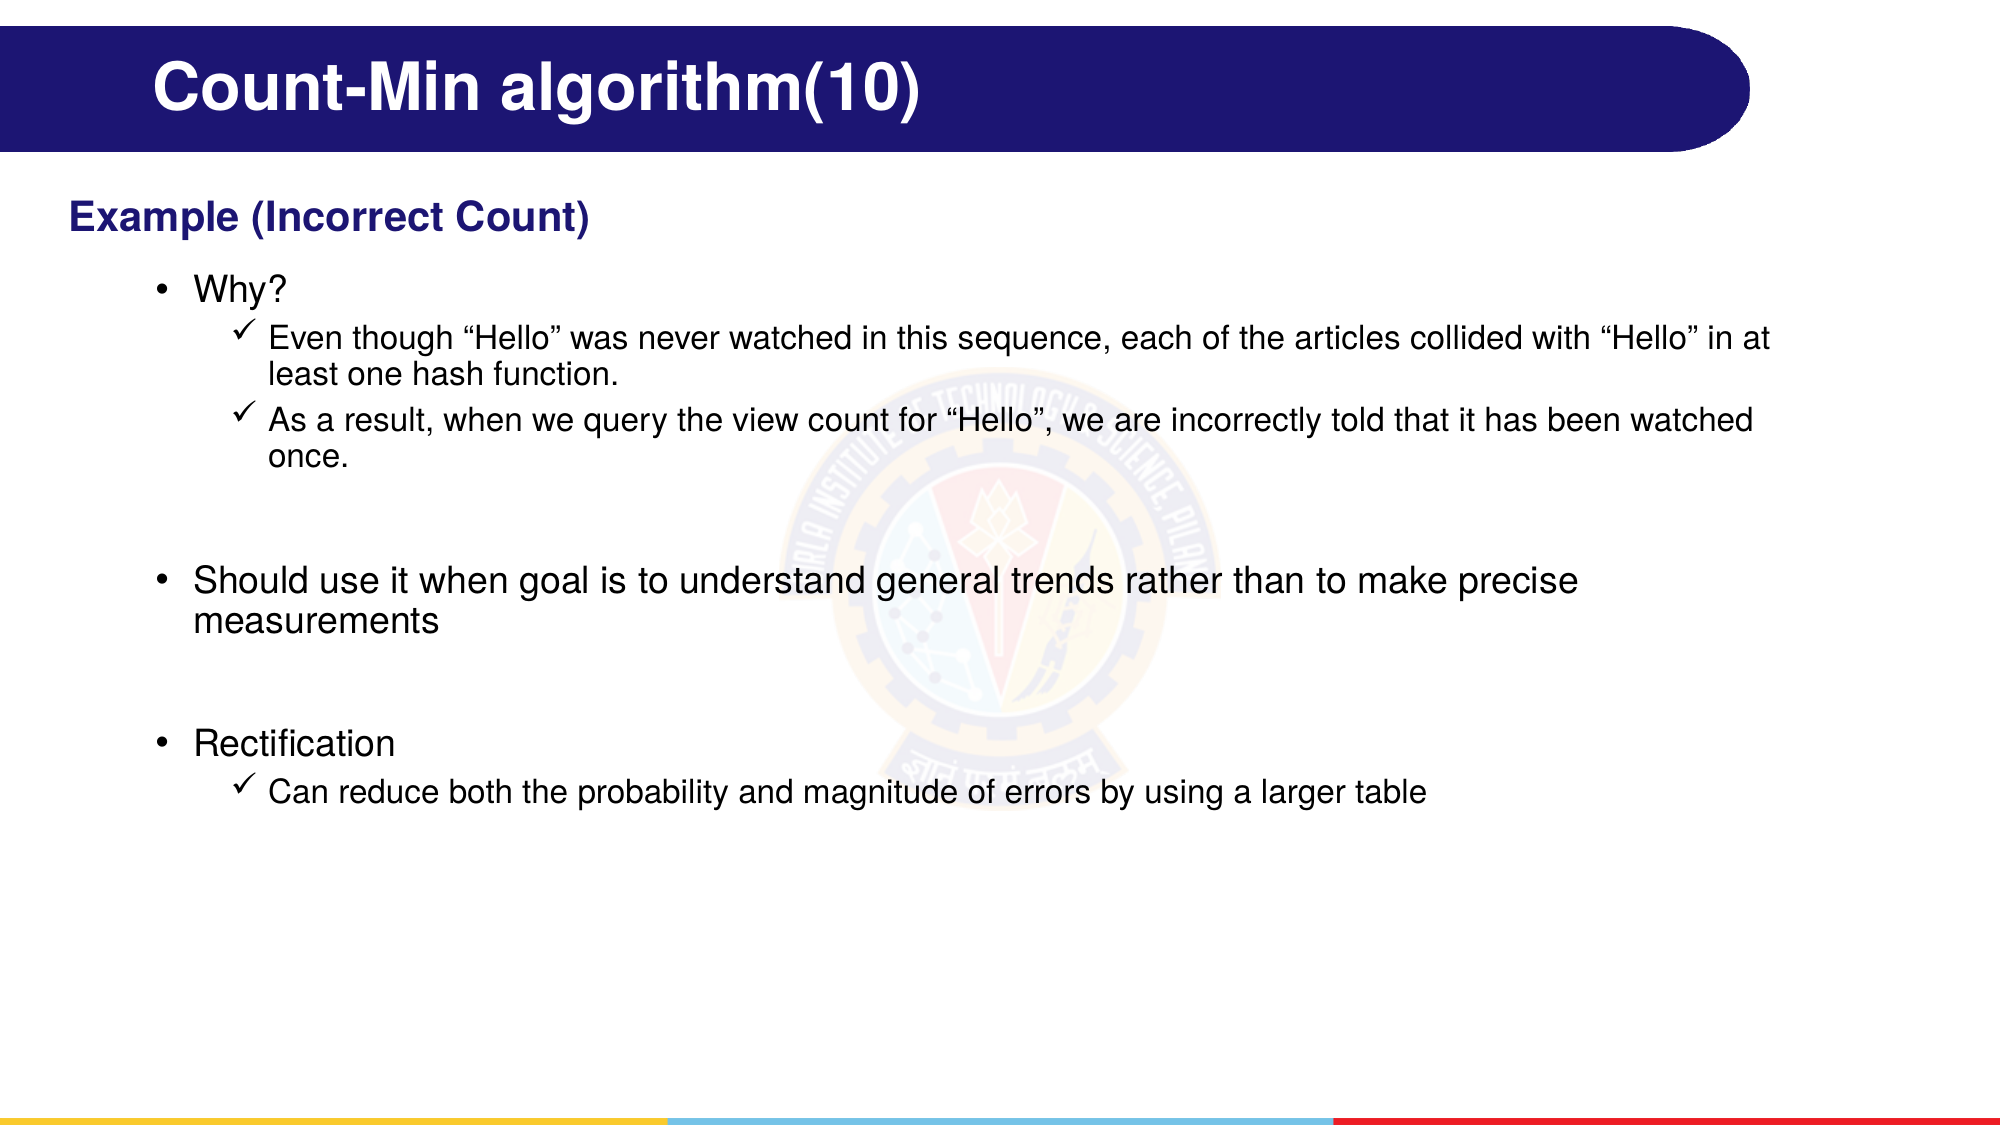

# Count-Min algorithm(10)
Example (Incorrect Count)

Why?
Even though “Hello” was never watched in this sequence, each of the articles collided with “Hello” in at least one hash function.
As a result, when we query the view count for “Hello”, we are incorrectly told that it has been watched once.

Should use it when goal is to understand general trends rather than to make precise measurements

Rectification
Can reduce both the probability and magnitude of errors by using a larger table